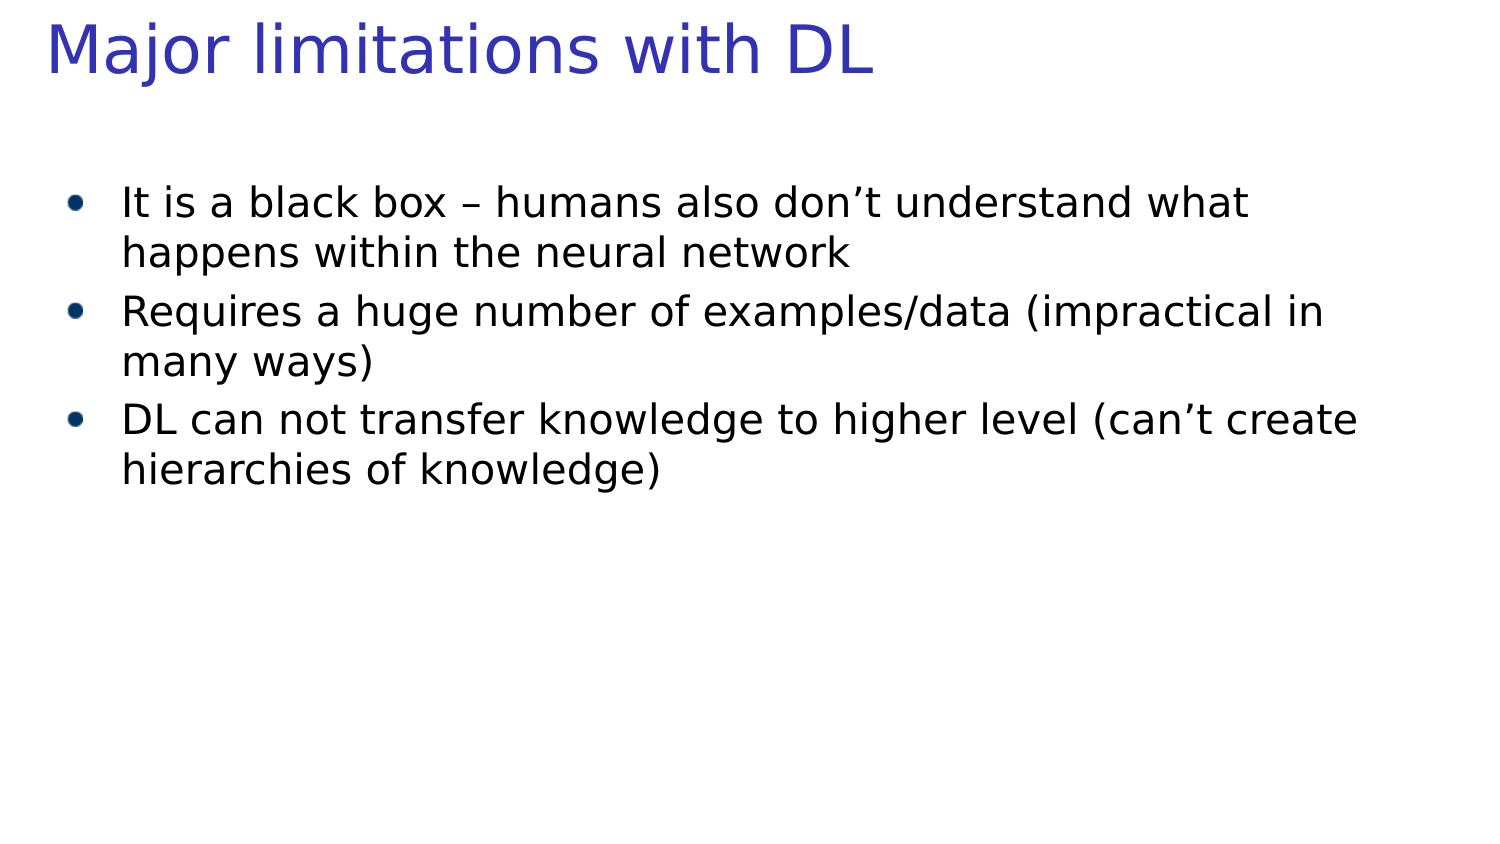

# Major limitations with DL
It is a black box – humans also don’t understand what happens within the neural network
Requires a huge number of examples/data (impractical in many ways)
DL can not transfer knowledge to higher level (can’t create hierarchies of knowledge)